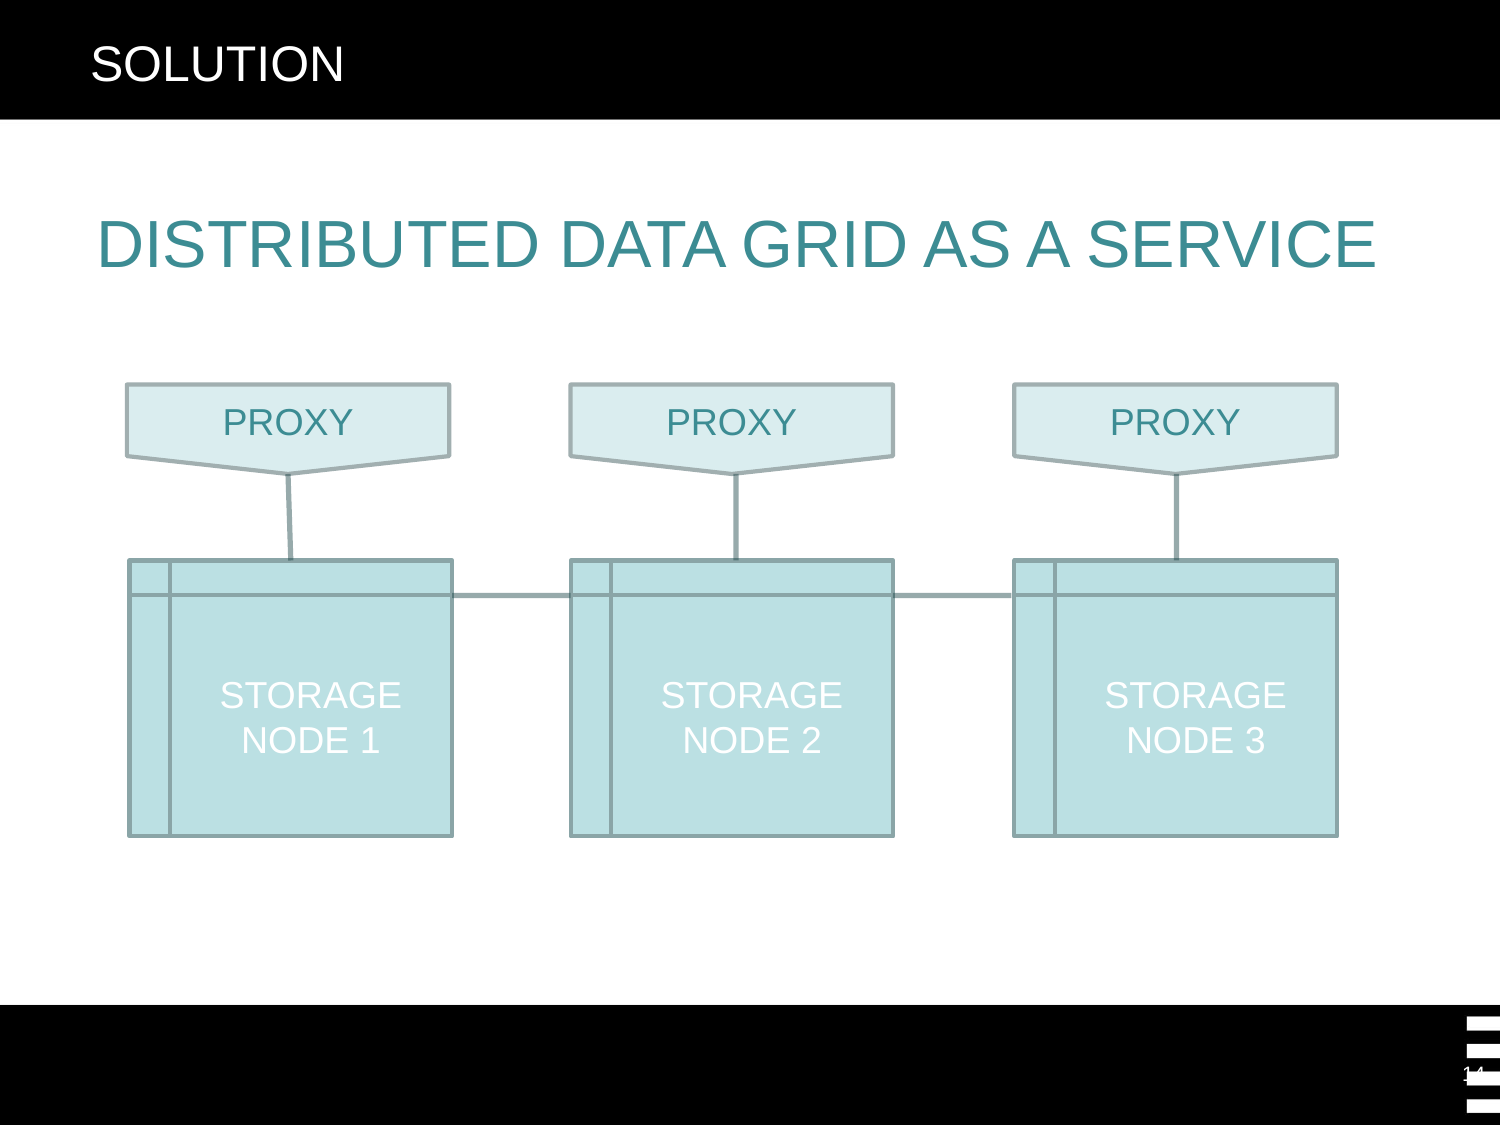

# SOLUTION
DISTRIBUTED DATA GRID AS A SERVICE
PROXY
PROXY
PROXY
STORAGE
NODE 1
STORAGE
NODE 2
STORAGE
NODE 3
14